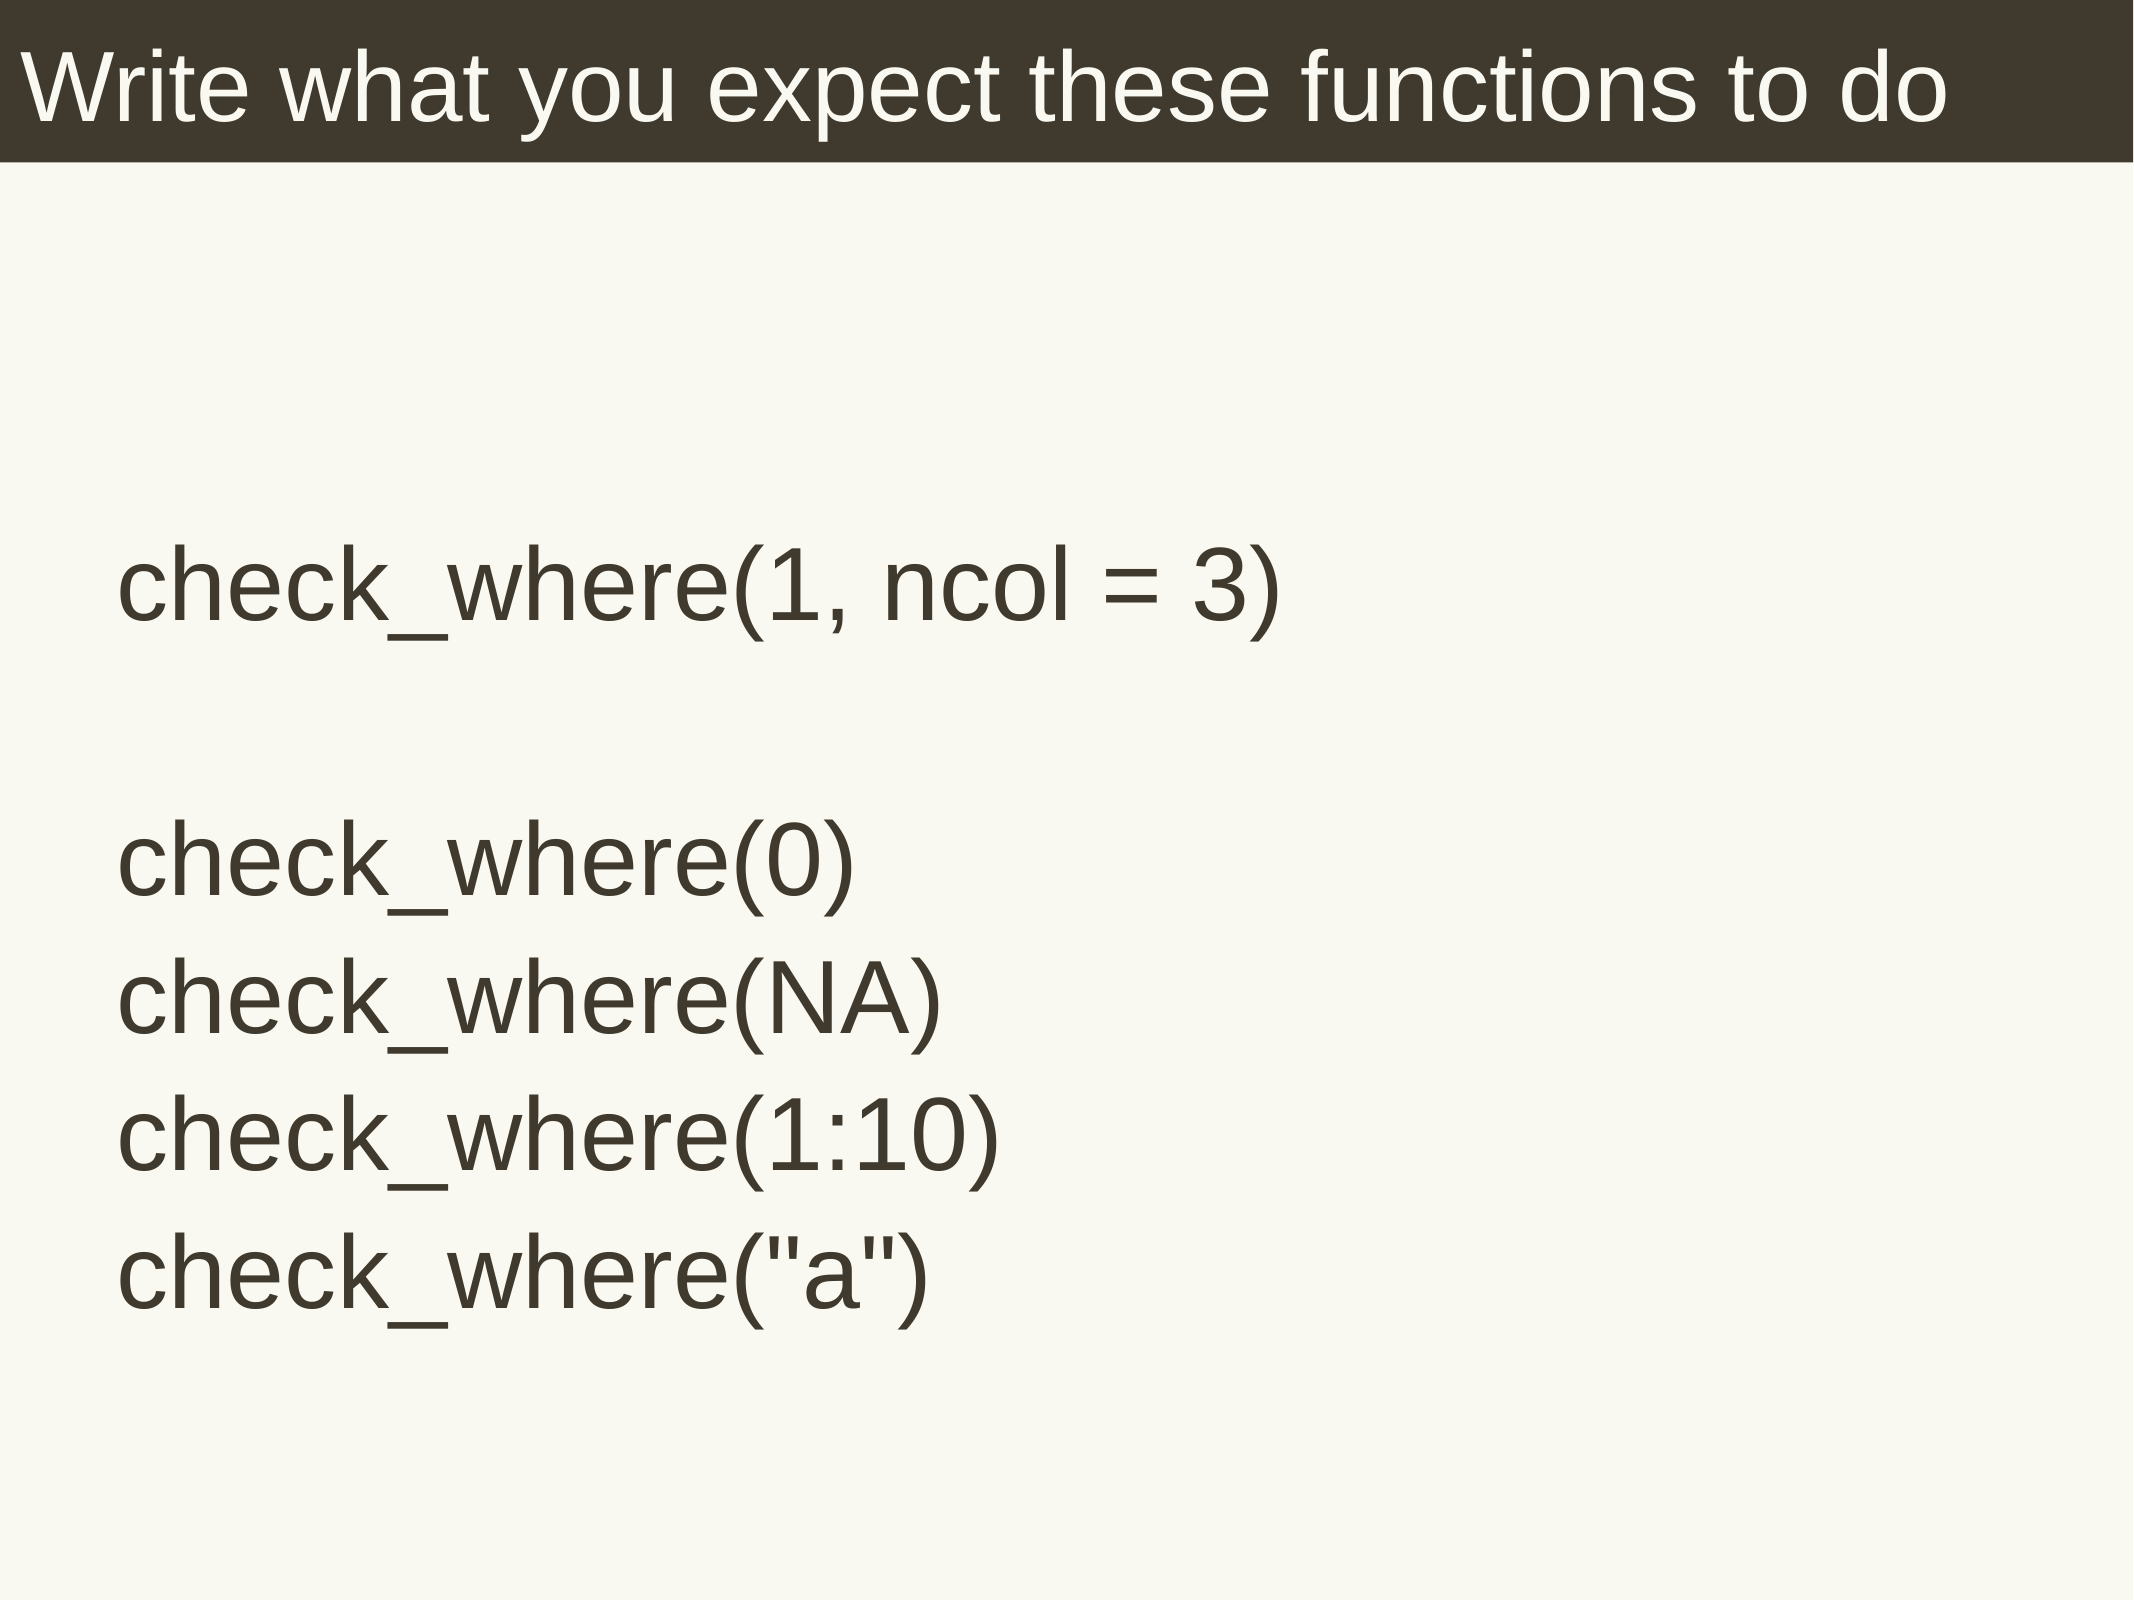

# Write what you expect these functions to do
check_where(1, ncol = 3)

check_where(0)
check_where(NA)
check_where(1:10)
check_where("a")